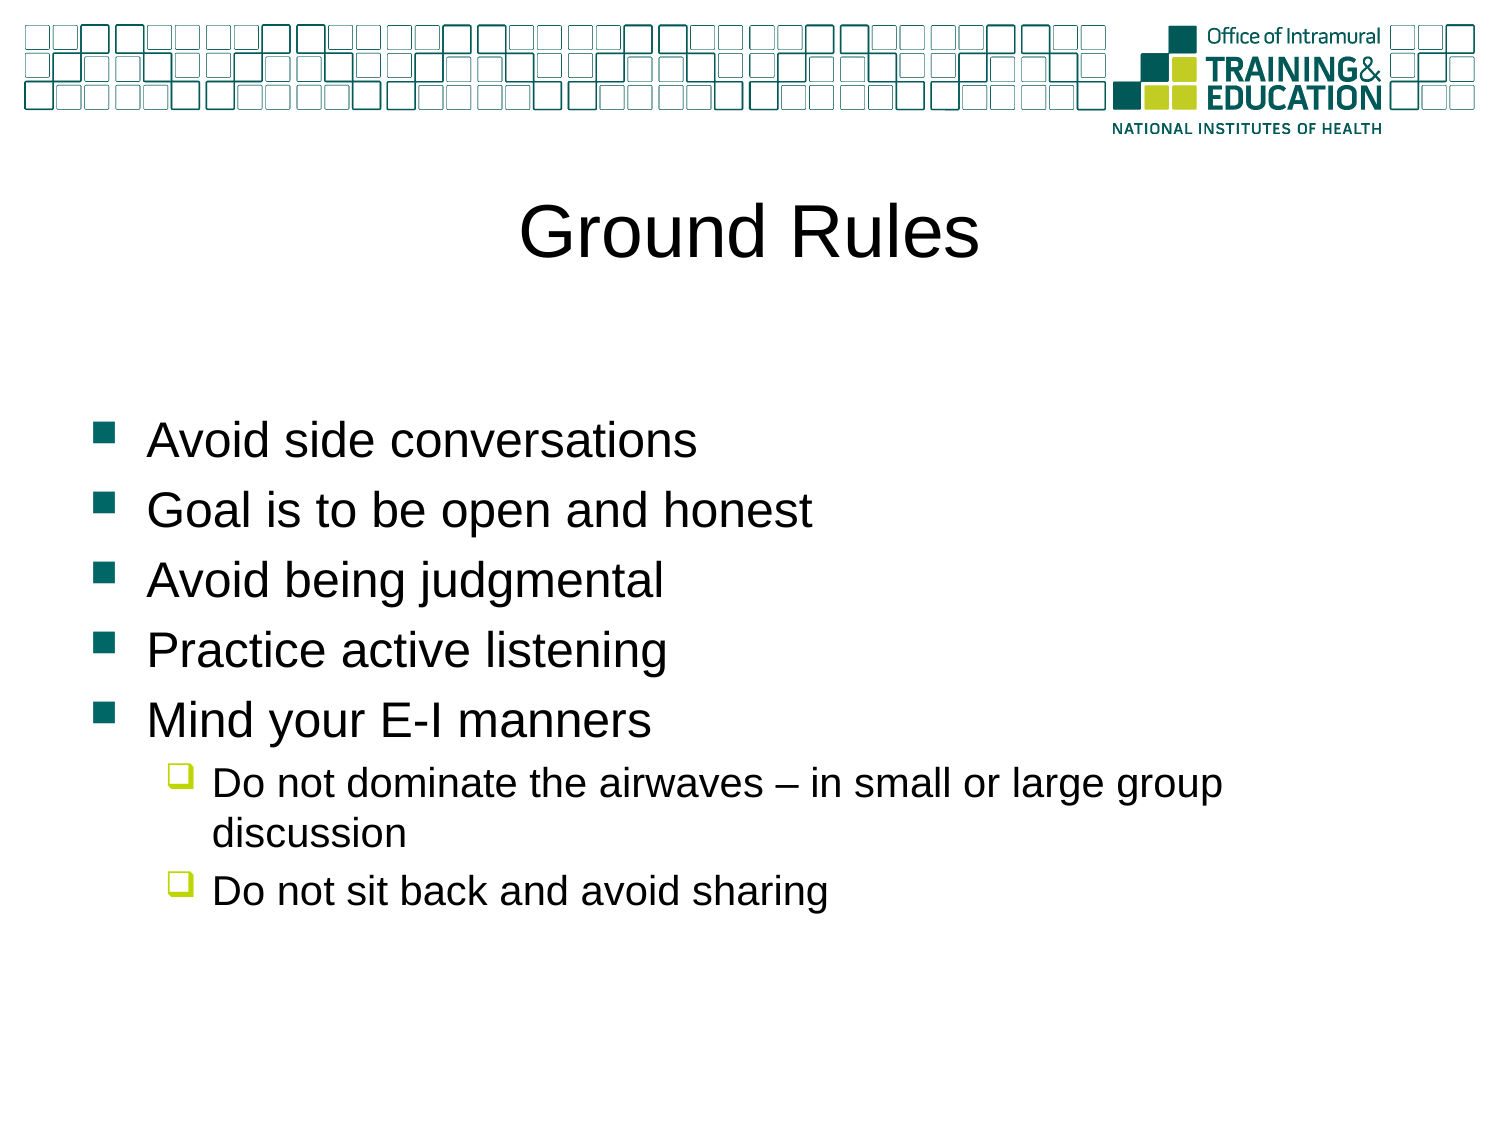

# Ground Rules
Avoid side conversations
Goal is to be open and honest
Avoid being judgmental
Practice active listening
Mind your E-I manners
Do not dominate the airwaves – in small or large group discussion
Do not sit back and avoid sharing